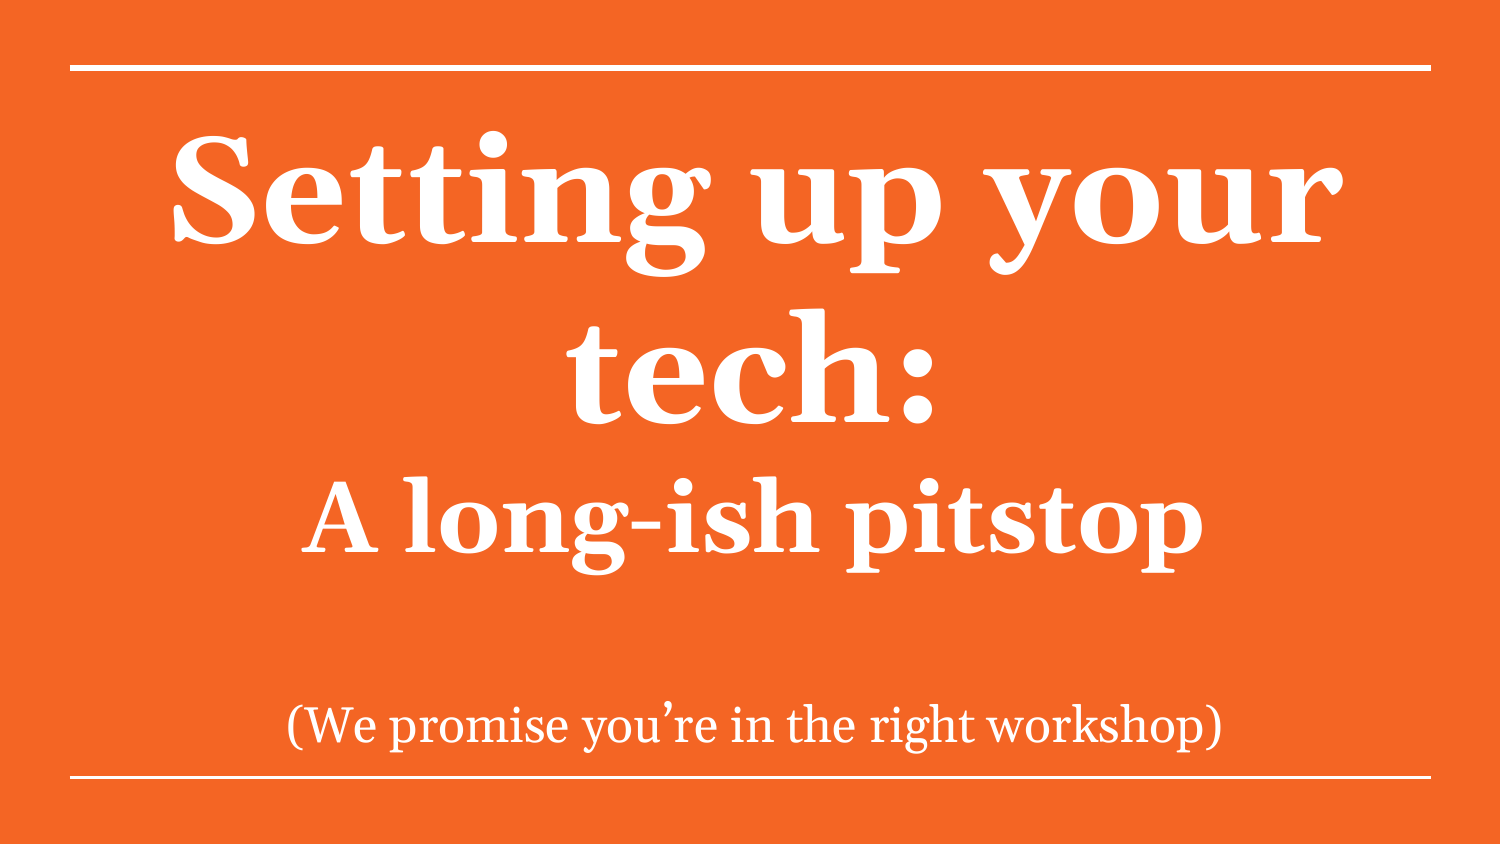

# Setting up your tech: A long-ish pitstop

(We promise you’re in the right workshop)